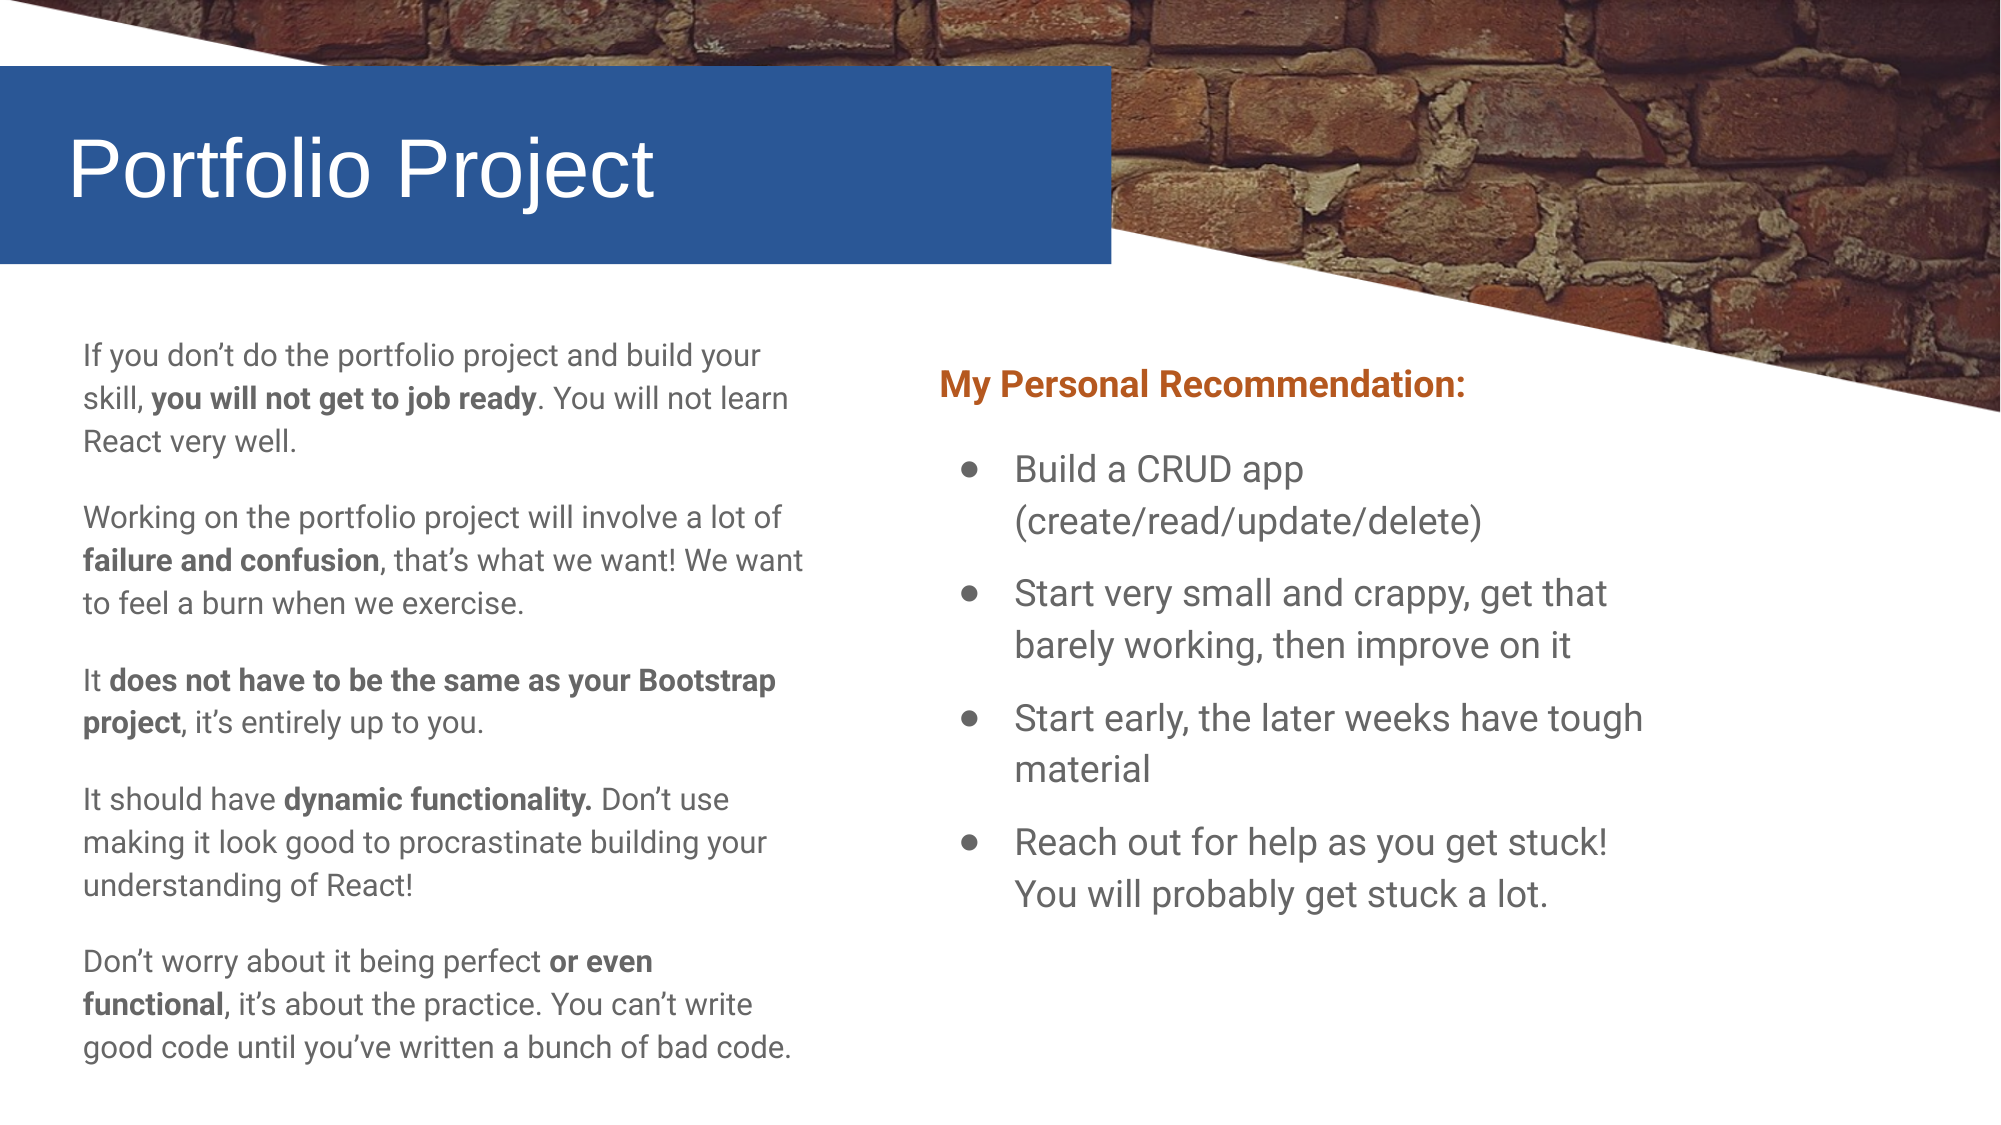

# Portfolio Project
If you don’t do the portfolio project and build your skill, you will not get to job ready. You will not learn React very well.
Working on the portfolio project will involve a lot of failure and confusion, that’s what we want! We want to feel a burn when we exercise.
It does not have to be the same as your Bootstrap project, it’s entirely up to you.
It should have dynamic functionality. Don’t use making it look good to procrastinate building your understanding of React!
Don’t worry about it being perfect or even functional, it’s about the practice. You can’t write good code until you’ve written a bunch of bad code.
My Personal Recommendation:
Build a CRUD app (create/read/update/delete)
Start very small and crappy, get that barely working, then improve on it
Start early, the later weeks have tough material
Reach out for help as you get stuck! You will probably get stuck a lot.